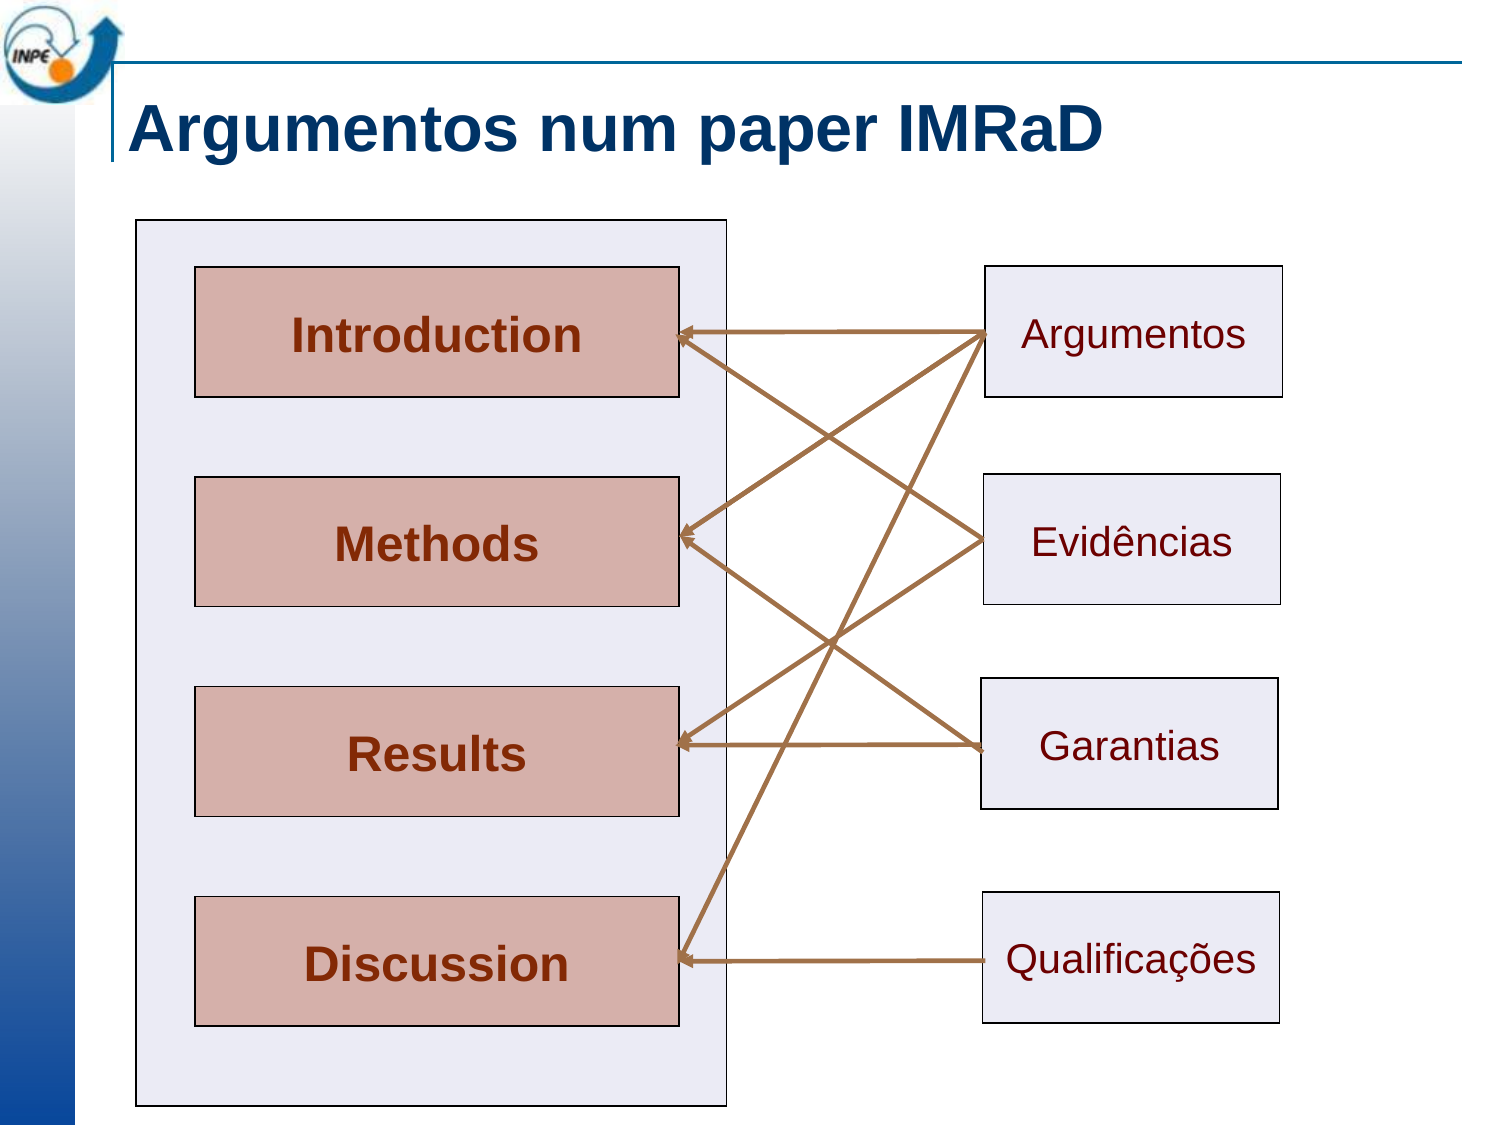

# Argumentos num paper IMRaD

Argumentos
Introduction
Evidências
Methods
Garantias
Results
Qualificações
Discussion
Qualificações